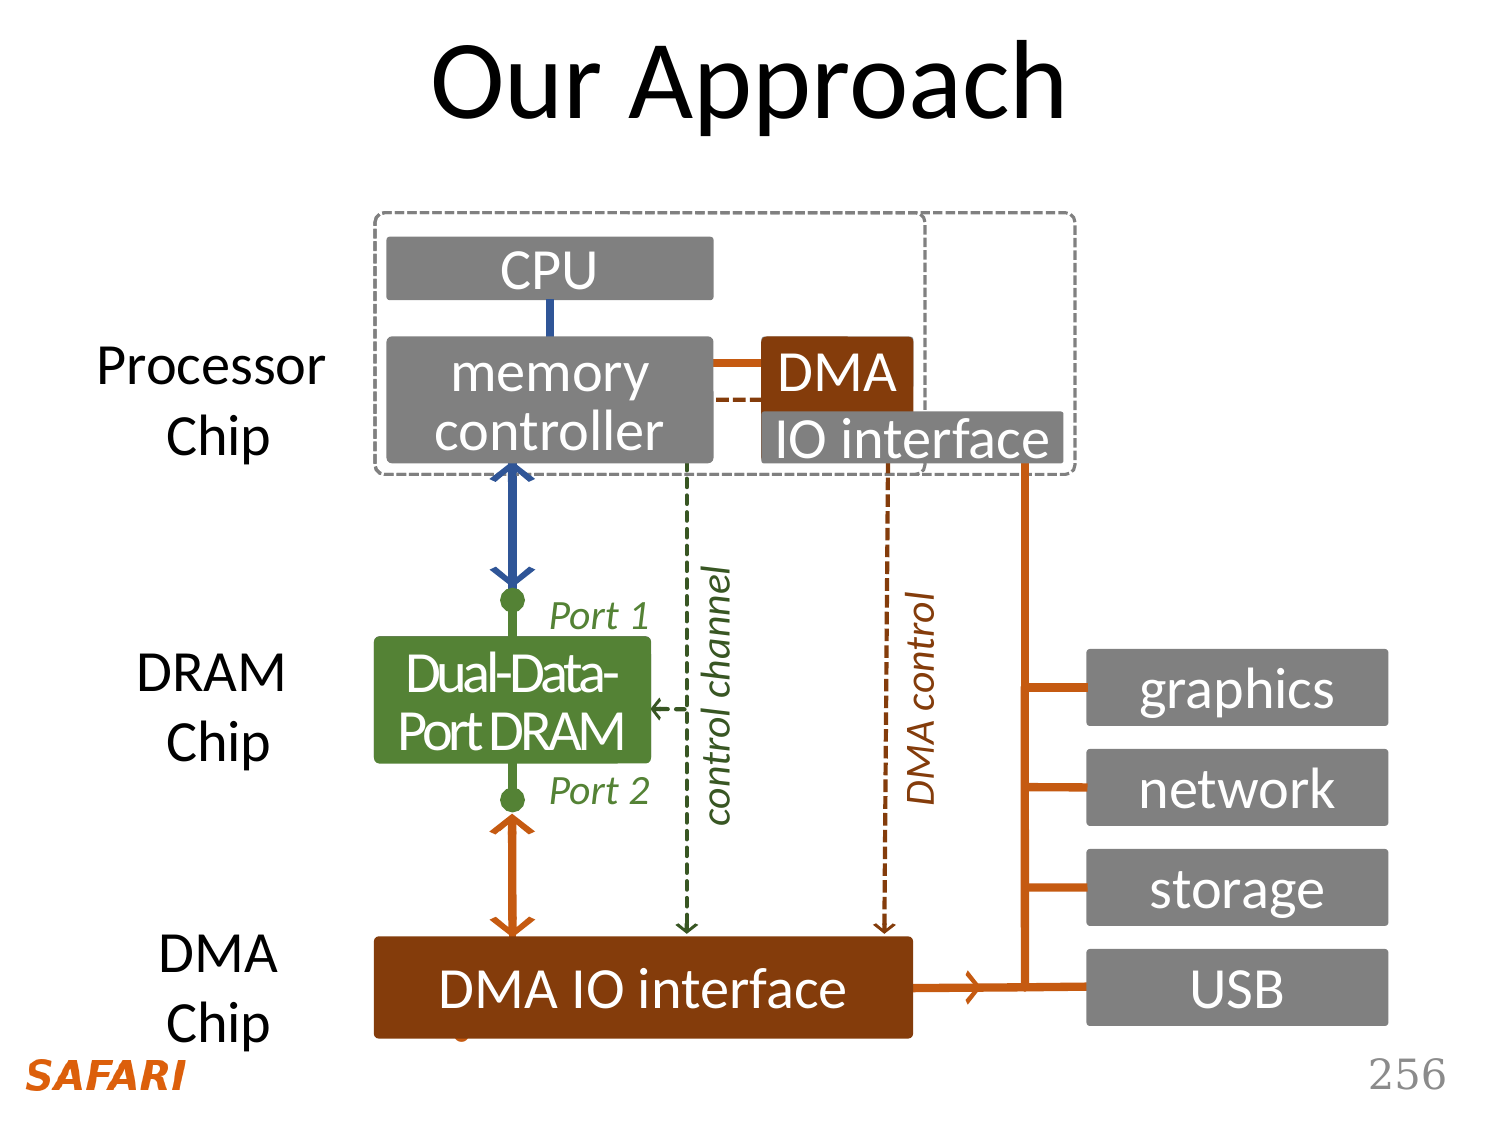

Our Approach

CPU
Processor
Chip
memory controller
DMA
CTRL.
DMA control
DMA
IO interface
control channel
main memory
Port 1
Dual-Data-
Port DRAM
Port 2
DRAM
Chip
graphics
network
storage
DMA
Chip
DMA IO interface
?
USB